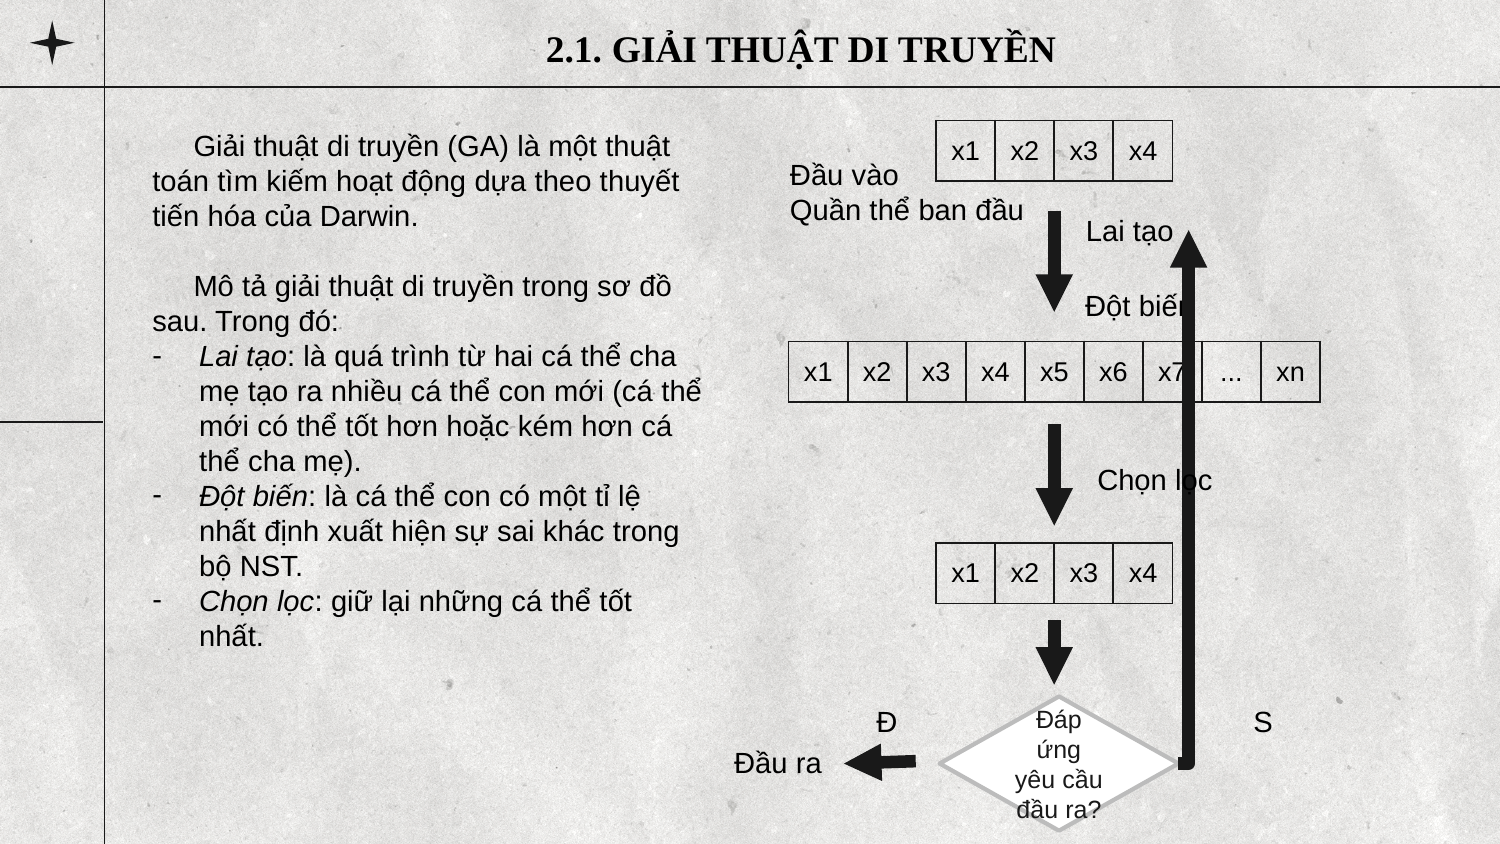

2.1. GIẢI THUẬT DI TRUYỀN
     Giải thuật di truyền (GA) là một thuật toán tìm kiếm hoạt động dựa theo thuyết tiến hóa của Darwin.

     Mô tả giải thuật di truyền trong sơ đồ sau. Trong đó:
Lai tạo: là quá trình từ hai cá thể cha mẹ tạo ra nhiều cá thể con mới (cá thể mới có thể tốt hơn hoặc kém hơn cá thể cha mẹ).
Đột biến: là cá thể con có một tỉ lệ nhất định xuất hiện sự sai khác trong bộ NST.
Chọn lọc: giữ lại những cá thể tốt nhất.
| x1 | x2 | x3 | x4 |
| --- | --- | --- | --- |
Đầu vào
Quần thể ban đầu
Lai tạo
Đột biến
| x1 | x2 | x3 | x4 | x5 | x6 | x7 | ... | xn |
| --- | --- | --- | --- | --- | --- | --- | --- | --- |
Chọn lọc
| x1 | x2 | x3 | x4 |
| --- | --- | --- | --- |
Đ
Đáp ứng yêu cầu đầu ra?
S
Đầu ra